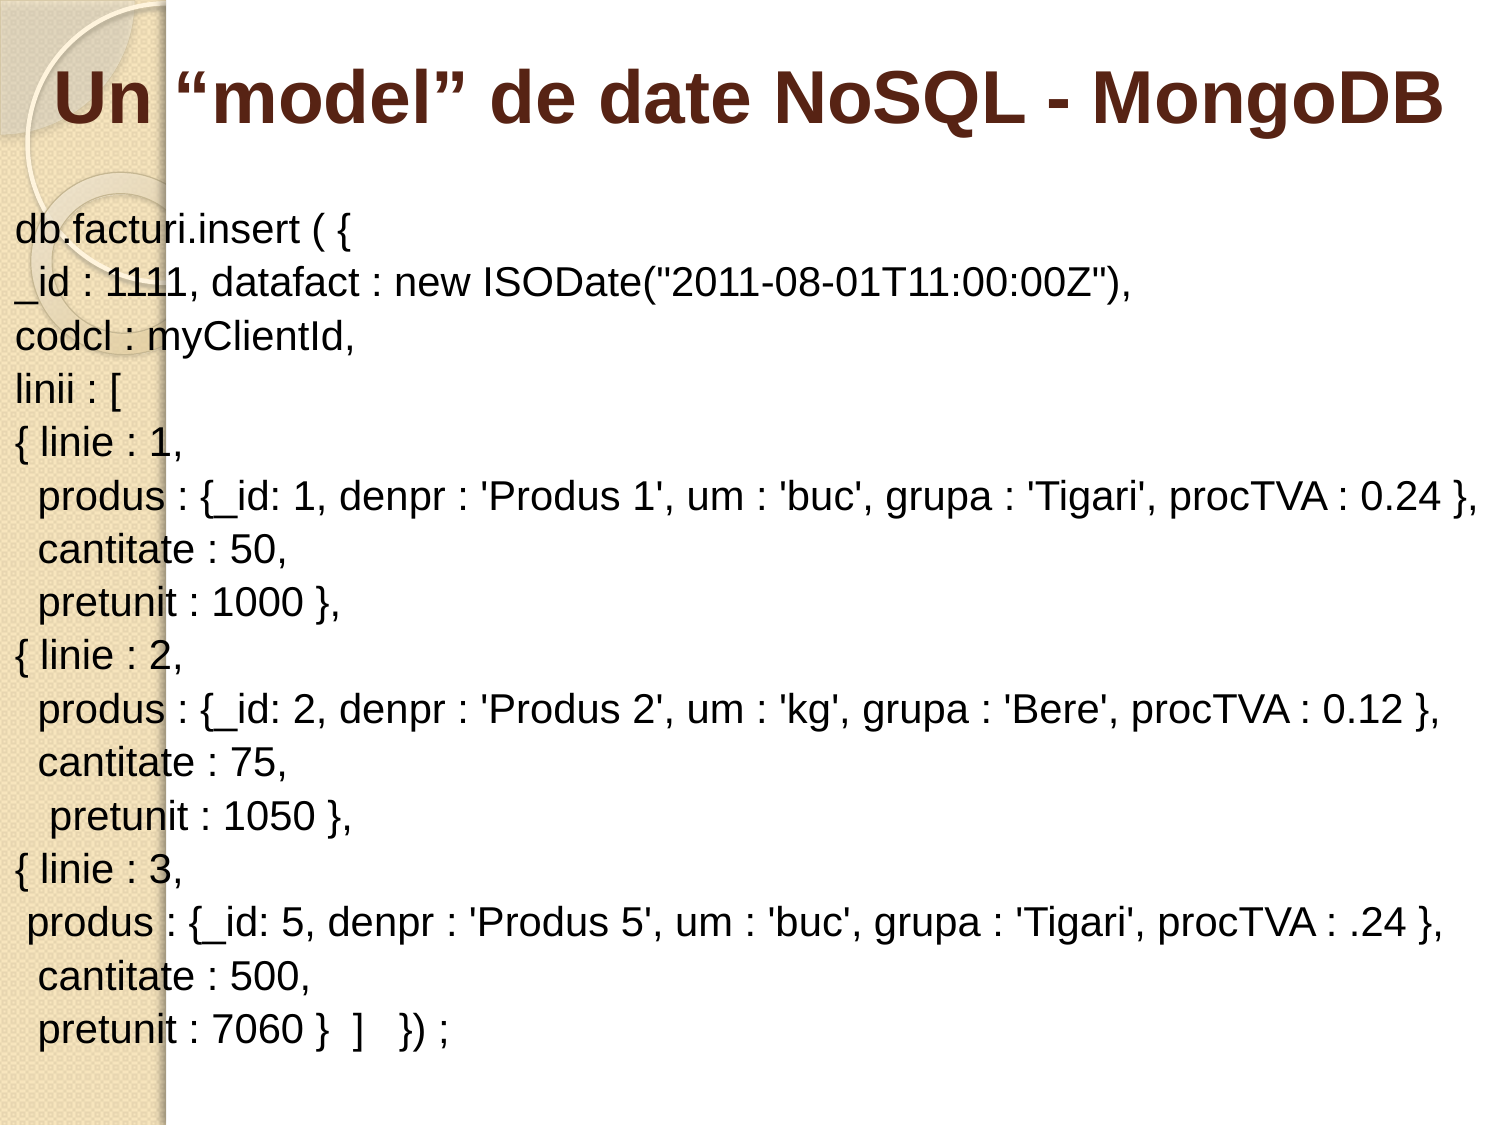

# Un “model” de date NoSQL - MongoDB
db.facturi.insert ( {
_id : 1111, datafact : new ISODate("2011-08-01T11:00:00Z"),
codcl : myClientId,
linii : [
{ linie : 1,
  produs : {_id: 1, denpr : 'Produs 1', um : 'buc', grupa : 'Tigari', procTVA : 0.24 },
  cantitate : 50,
  pretunit : 1000 },
{ linie : 2,
  produs : {_id: 2, denpr : 'Produs 2', um : 'kg', grupa : 'Bere', procTVA : 0.12 },
  cantitate : 75,
   pretunit : 1050 },
{ linie : 3,
 produs : {_id: 5, denpr : 'Produs 5', um : 'buc', grupa : 'Tigari', procTVA : .24 },
  cantitate : 500,
  pretunit : 7060 }  ]   }) ;